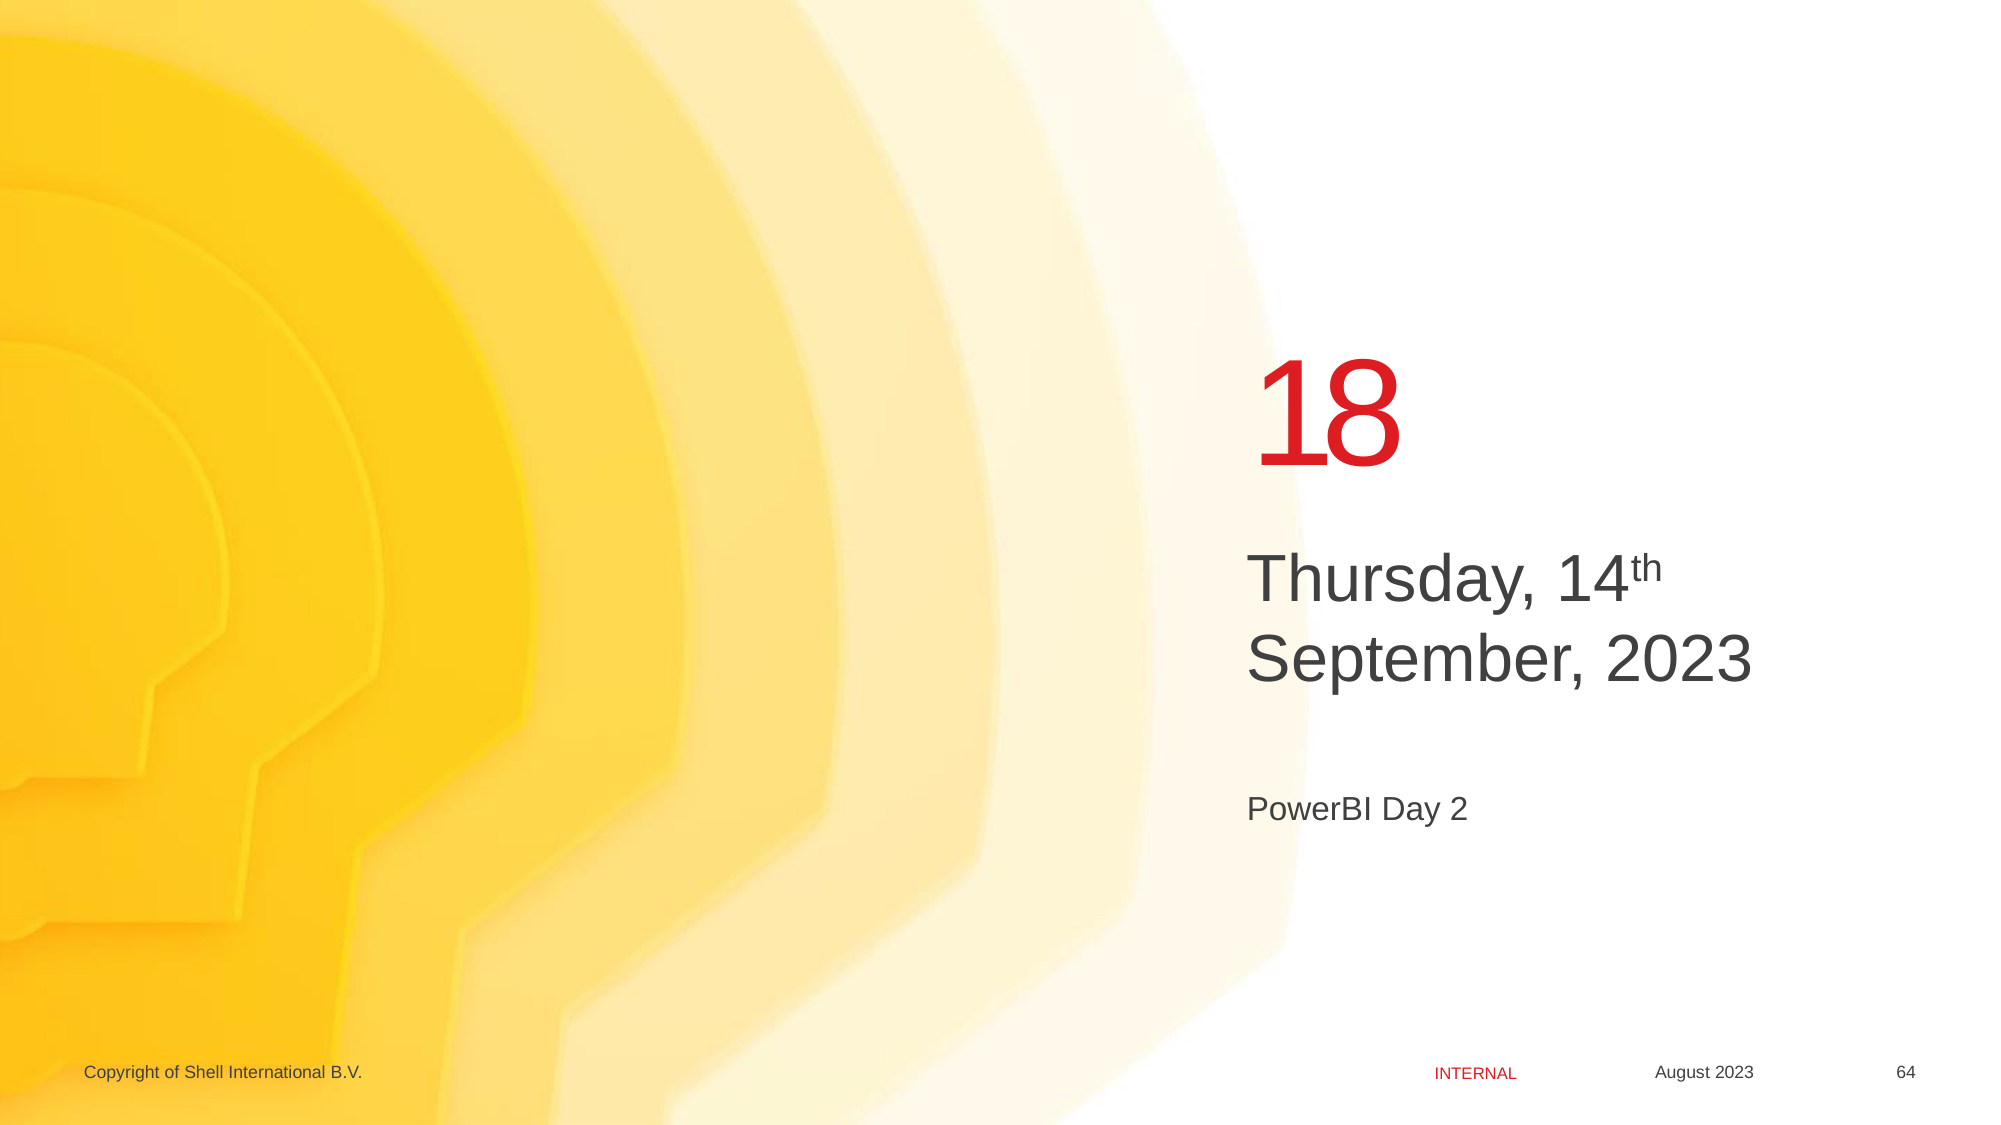

18
Thursday, 14th September, 2023
# PowerBI Day 2

64
August 2023